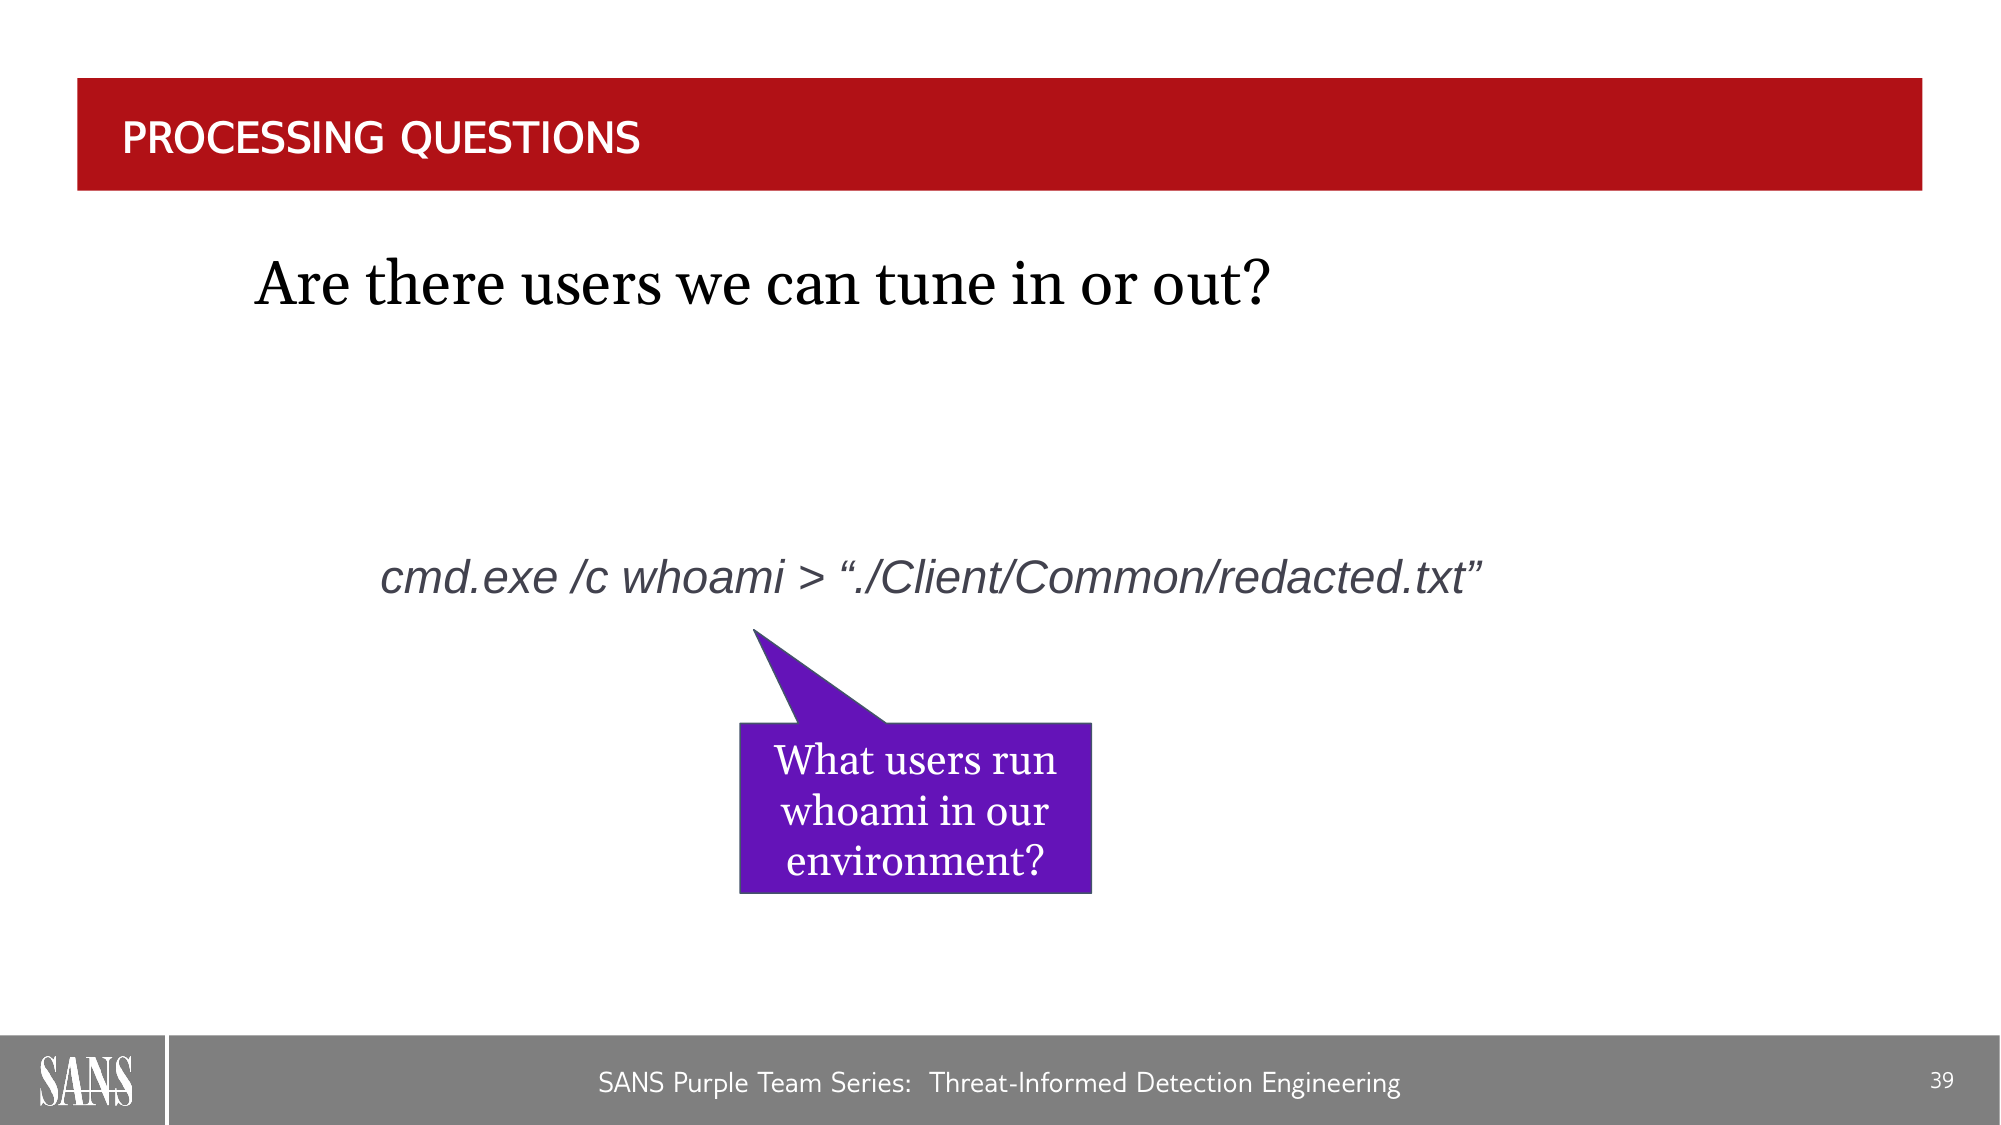

# Processing questions
Are there users we can tune in or out?

cmd.exe /c whoami > “./Client/Common/redacted.txt”

What users run whoami in our environment?